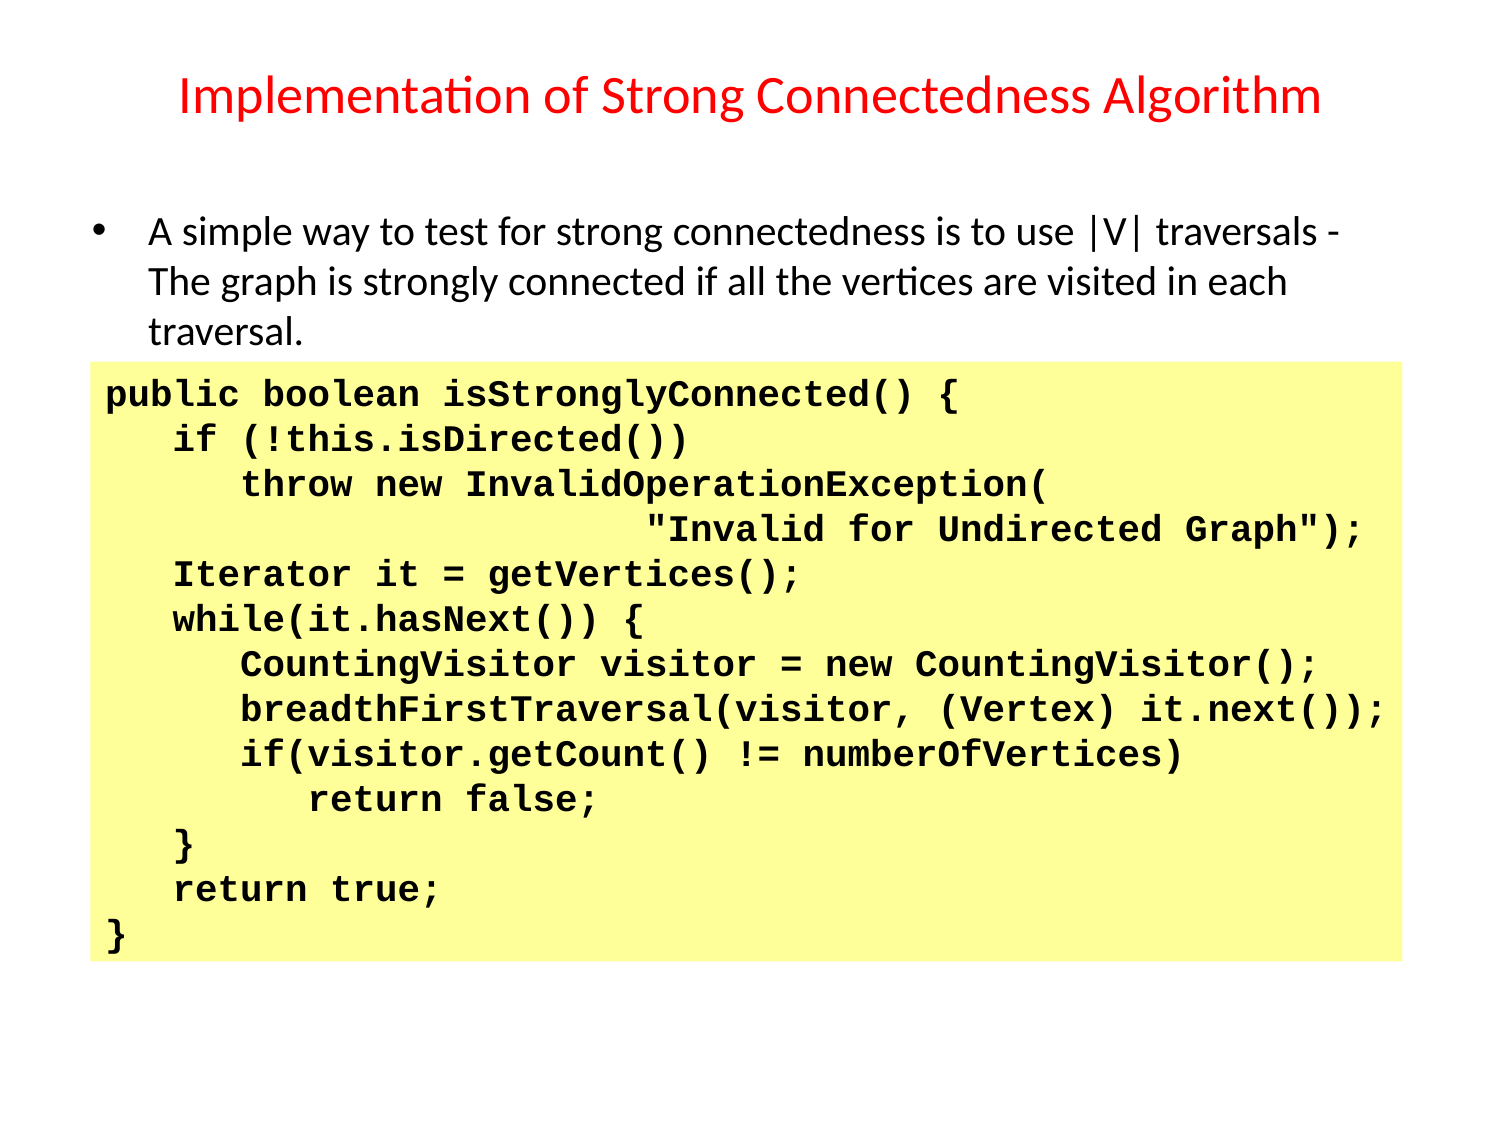

# Implementation of Strong Connectedness Algorithm
A simple way to test for strong connectedness is to use |V| traversals - The graph is strongly connected if all the vertices are visited in each traversal.
public boolean isStronglyConnected() {
   if (!this.isDirected())
      throw new InvalidOperationException(
                        "Invalid for Undirected Graph");
   Iterator it = getVertices();
   while(it.hasNext()) {
      CountingVisitor visitor = new CountingVisitor();
      breadthFirstTraversal(visitor, (Vertex) it.next());
      if(visitor.getCount() != numberOfVertices)
         return false;
   }
   return true;
}